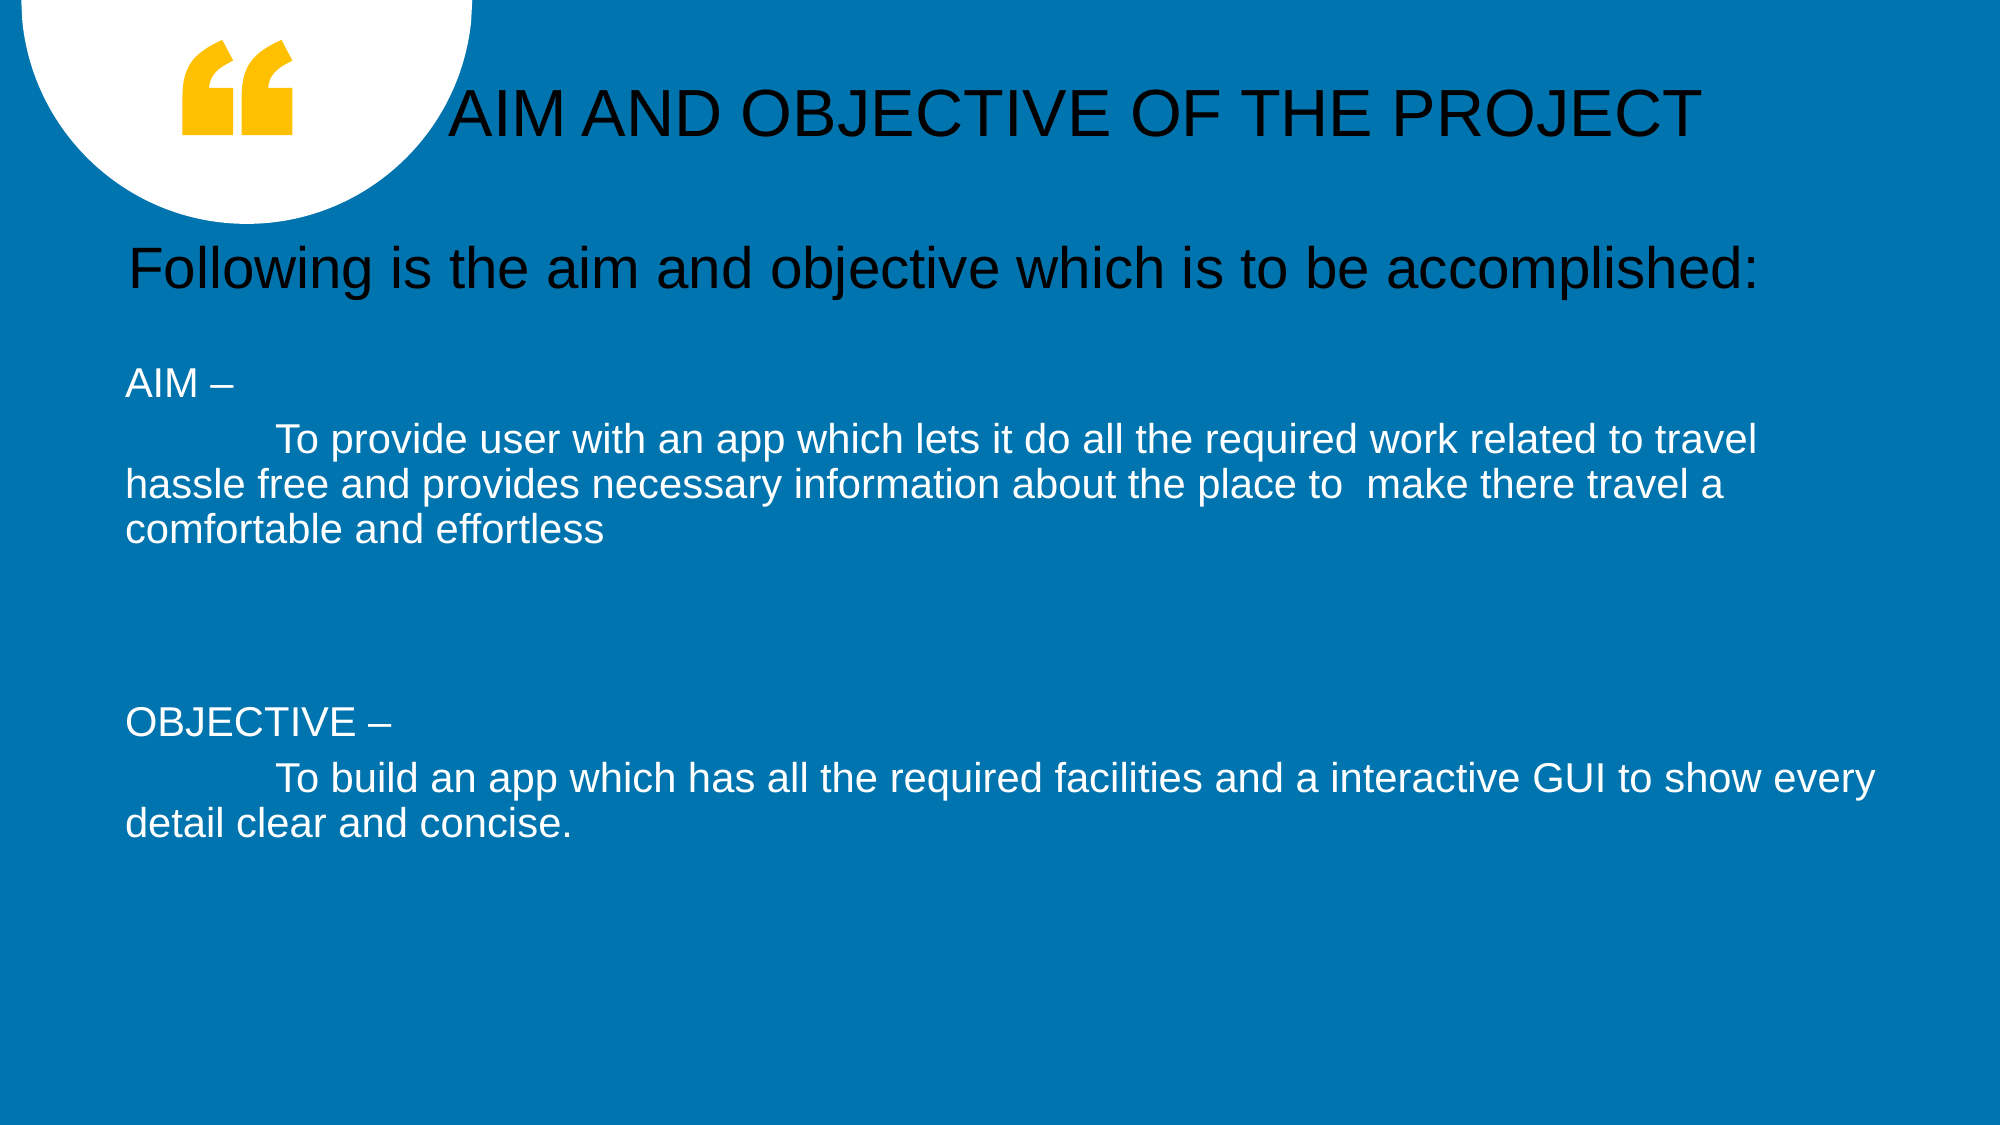

AIM AND OBJECTIVE OF THE PROJECT
Following is the aim and objective which is to be accomplished:

AIM –
	To provide user with an app which lets it do all the required work related to travel hassle free and provides necessary information about the place to  make there travel a comfortable and effortless
OBJECTIVE –
	To build an app which has all the required facilities and a interactive GUI to show every detail clear and concise.
4